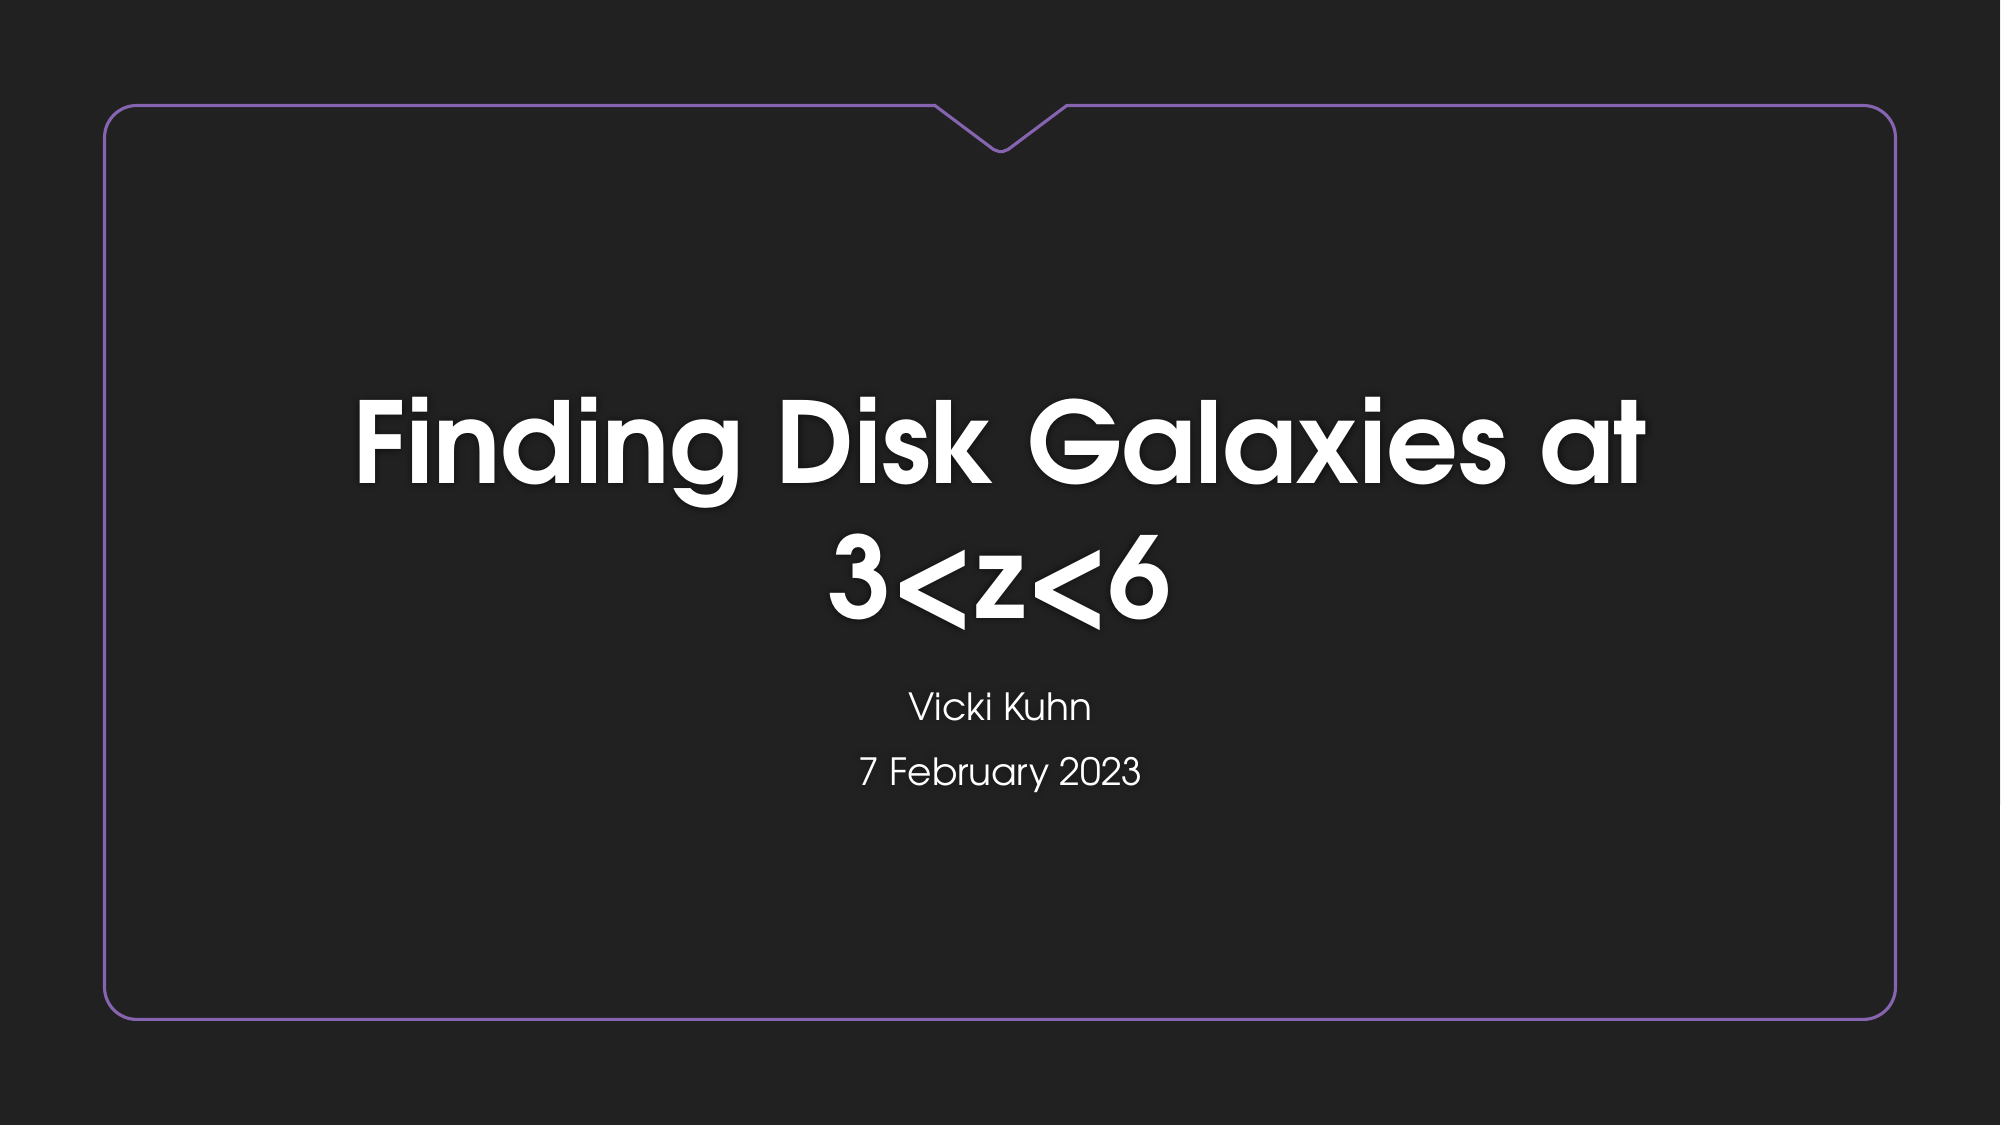

# Finding Disk Galaxies at 3<z<6
Vicki Kuhn
7 February 2023